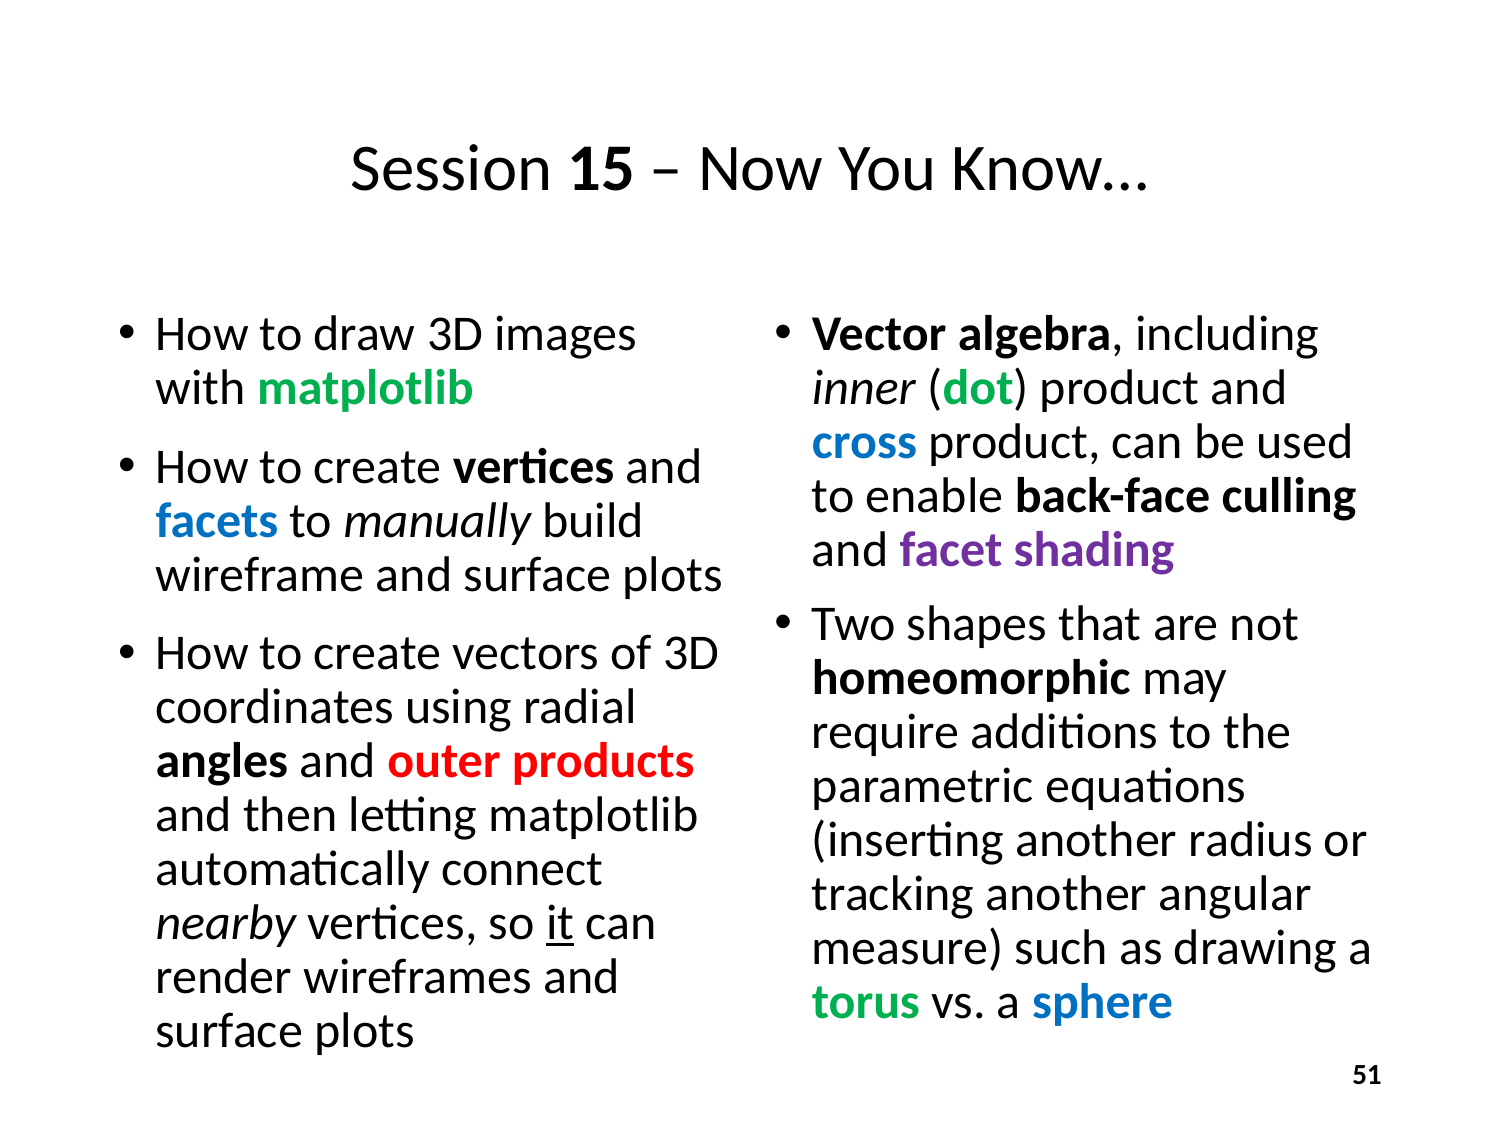

# Session 15 – Now You Know…
How to draw 3D images with matplotlib
How to create vertices and facets to manually build wireframe and surface plots
How to create vectors of 3D coordinates using radial angles and outer products and then letting matplotlib automatically connect nearby vertices, so it can render wireframes and surface plots
Vector algebra, including inner (dot) product and cross product, can be used to enable back-face culling and facet shading
Two shapes that are not homeomorphic may require additions to the parametric equations (inserting another radius or tracking another angular measure) such as drawing a torus vs. a sphere

51